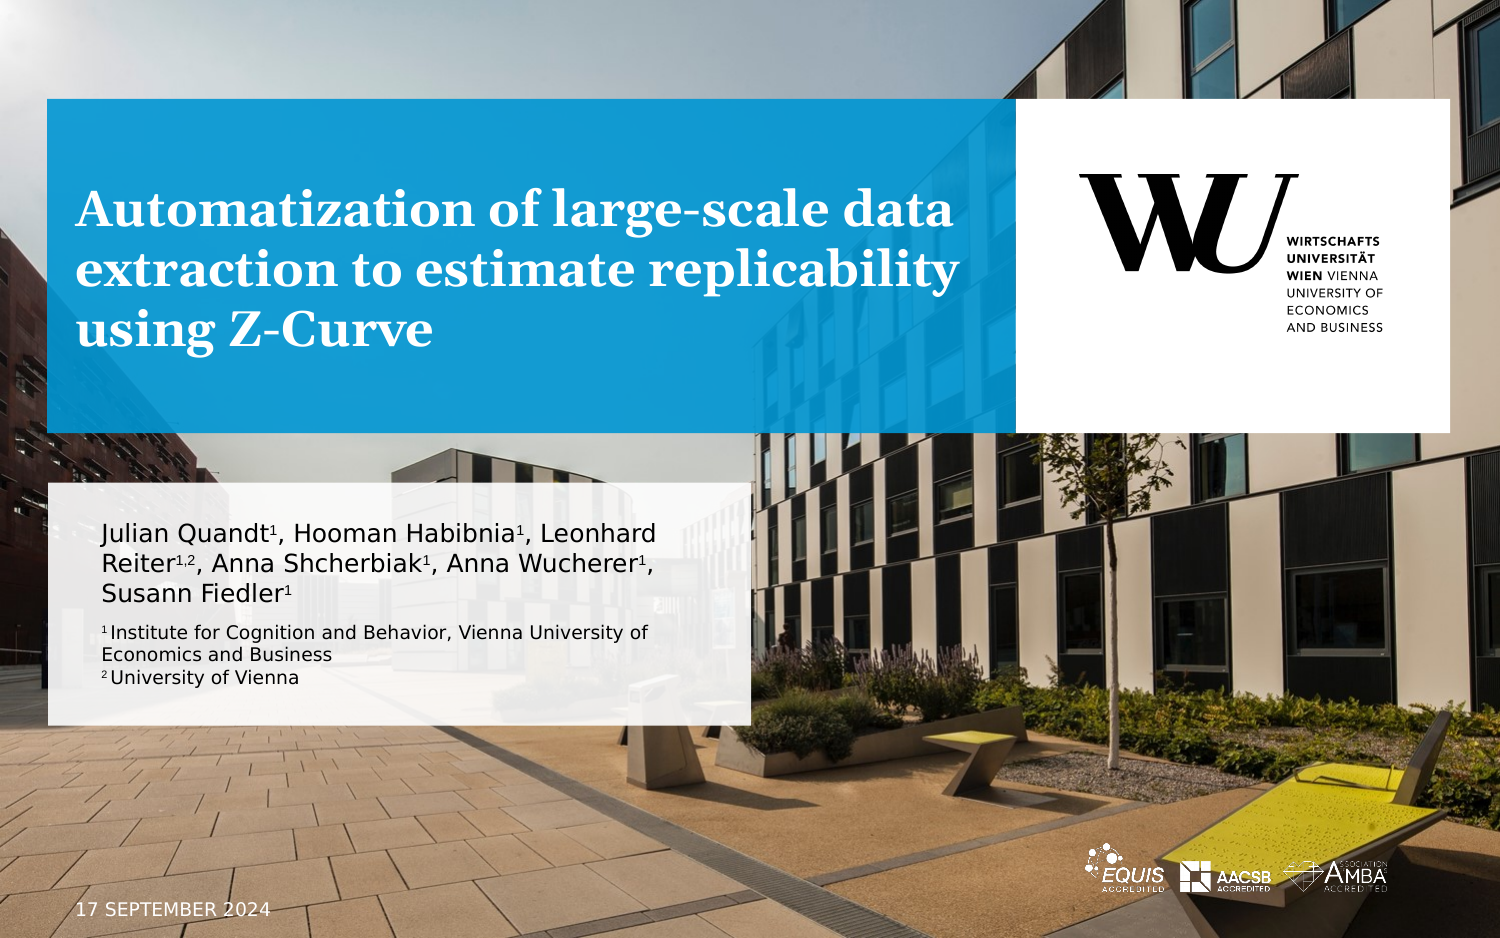

# Automatization of large-scale data extraction to estimate replicability using Z-Curve
Julian Quandt1, Hooman Habibnia1, Leonhard Reiter1,2, Anna Shcherbiak1, Anna Wucherer1, Susann Fiedler1
1 Institute for Cognition and Behavior, Vienna University of Economics and Business
2 University of Vienna
17 September 2024